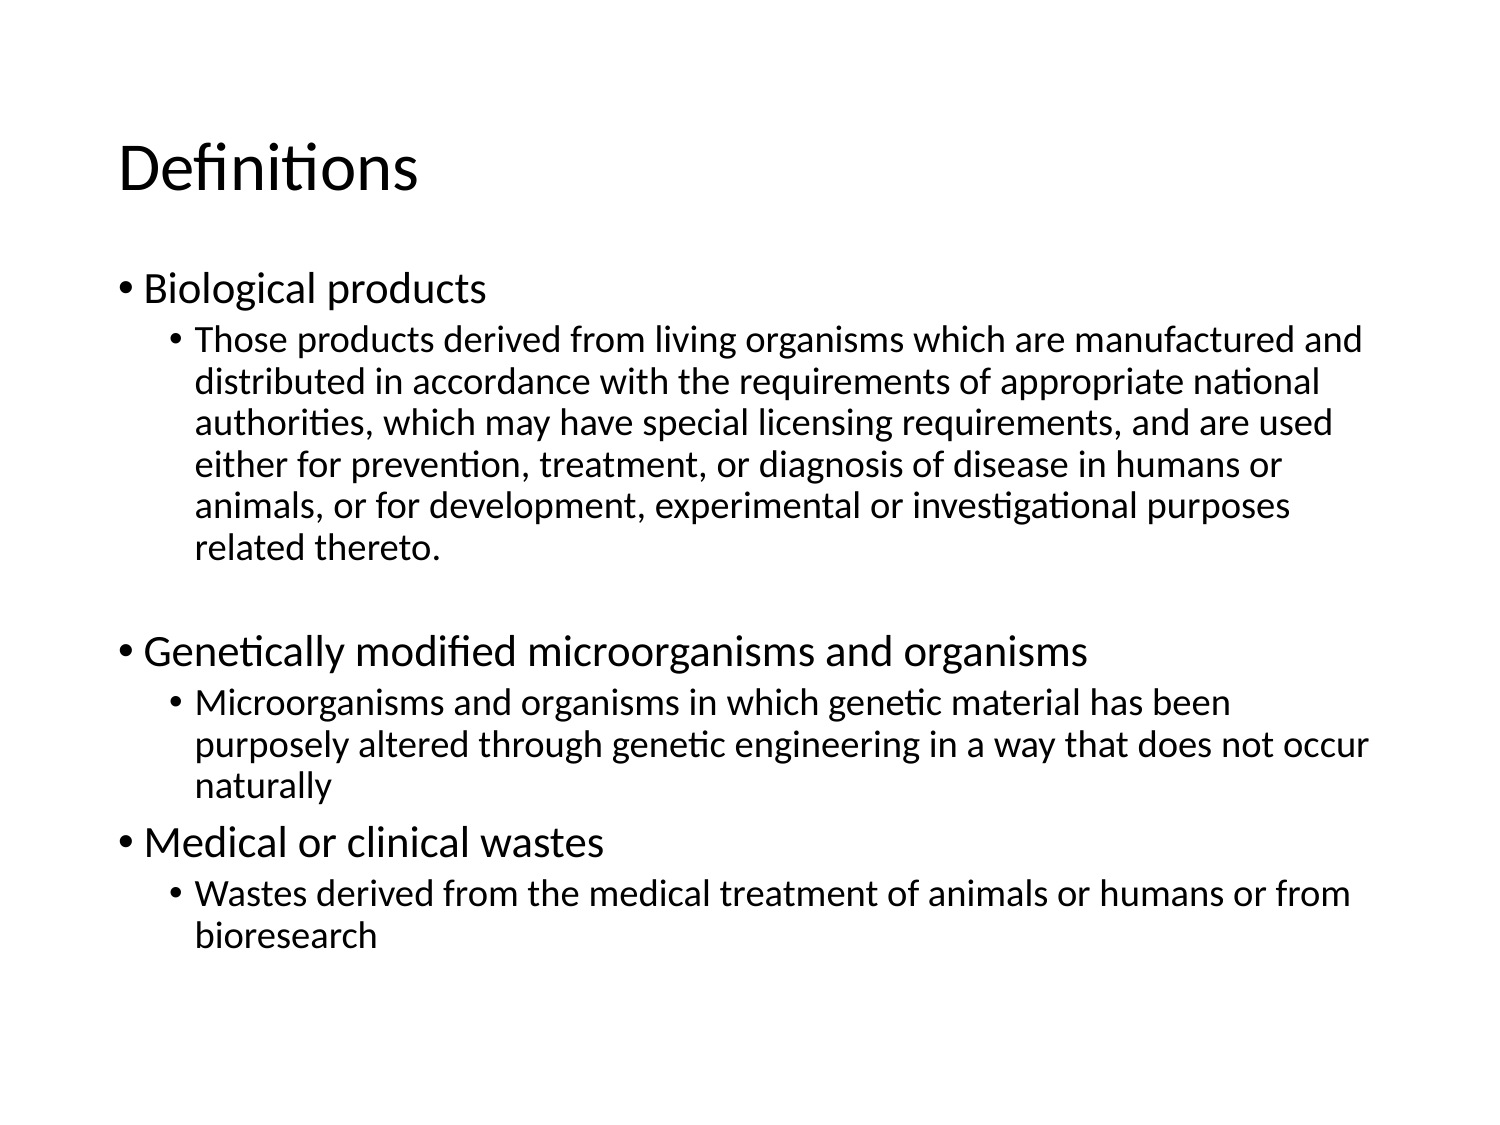

# Definitions
Biological products
Those products derived from living organisms which are manufactured and distributed in accordance with the requirements of appropriate national authorities, which may have special licensing requirements, and are used either for prevention, treatment, or diagnosis of disease in humans or animals, or for development, experimental or investigational purposes related thereto.

Genetically modified microorganisms and organisms
Microorganisms and organisms in which genetic material has been purposely altered through genetic engineering in a way that does not occur naturally
Medical or clinical wastes
Wastes derived from the medical treatment of animals or humans or from bioresearch

21
Slide 21